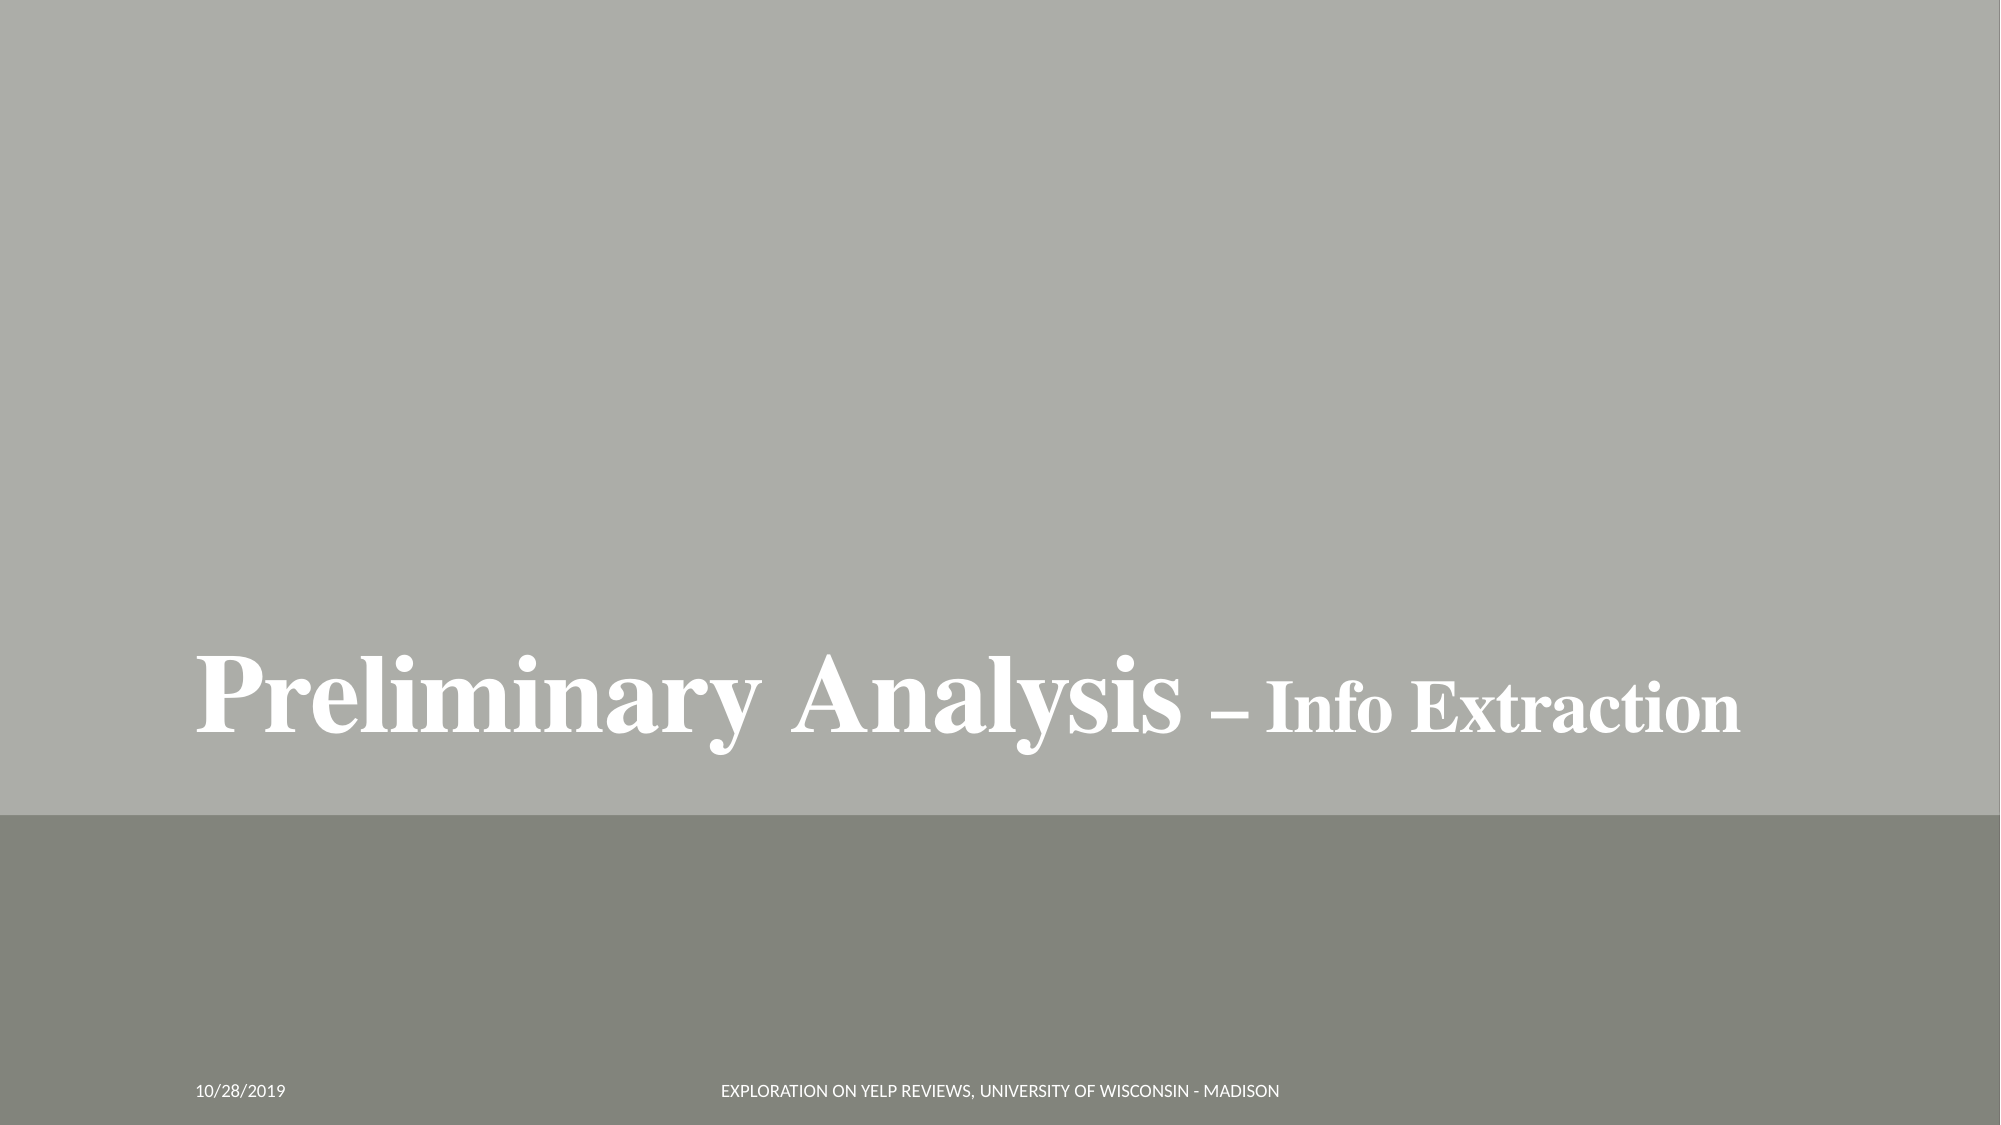

# Preliminary Analysis – Info Extraction

10/28/2019
Exploration on Yelp Reviews, University of Wisconsin - Madison
8